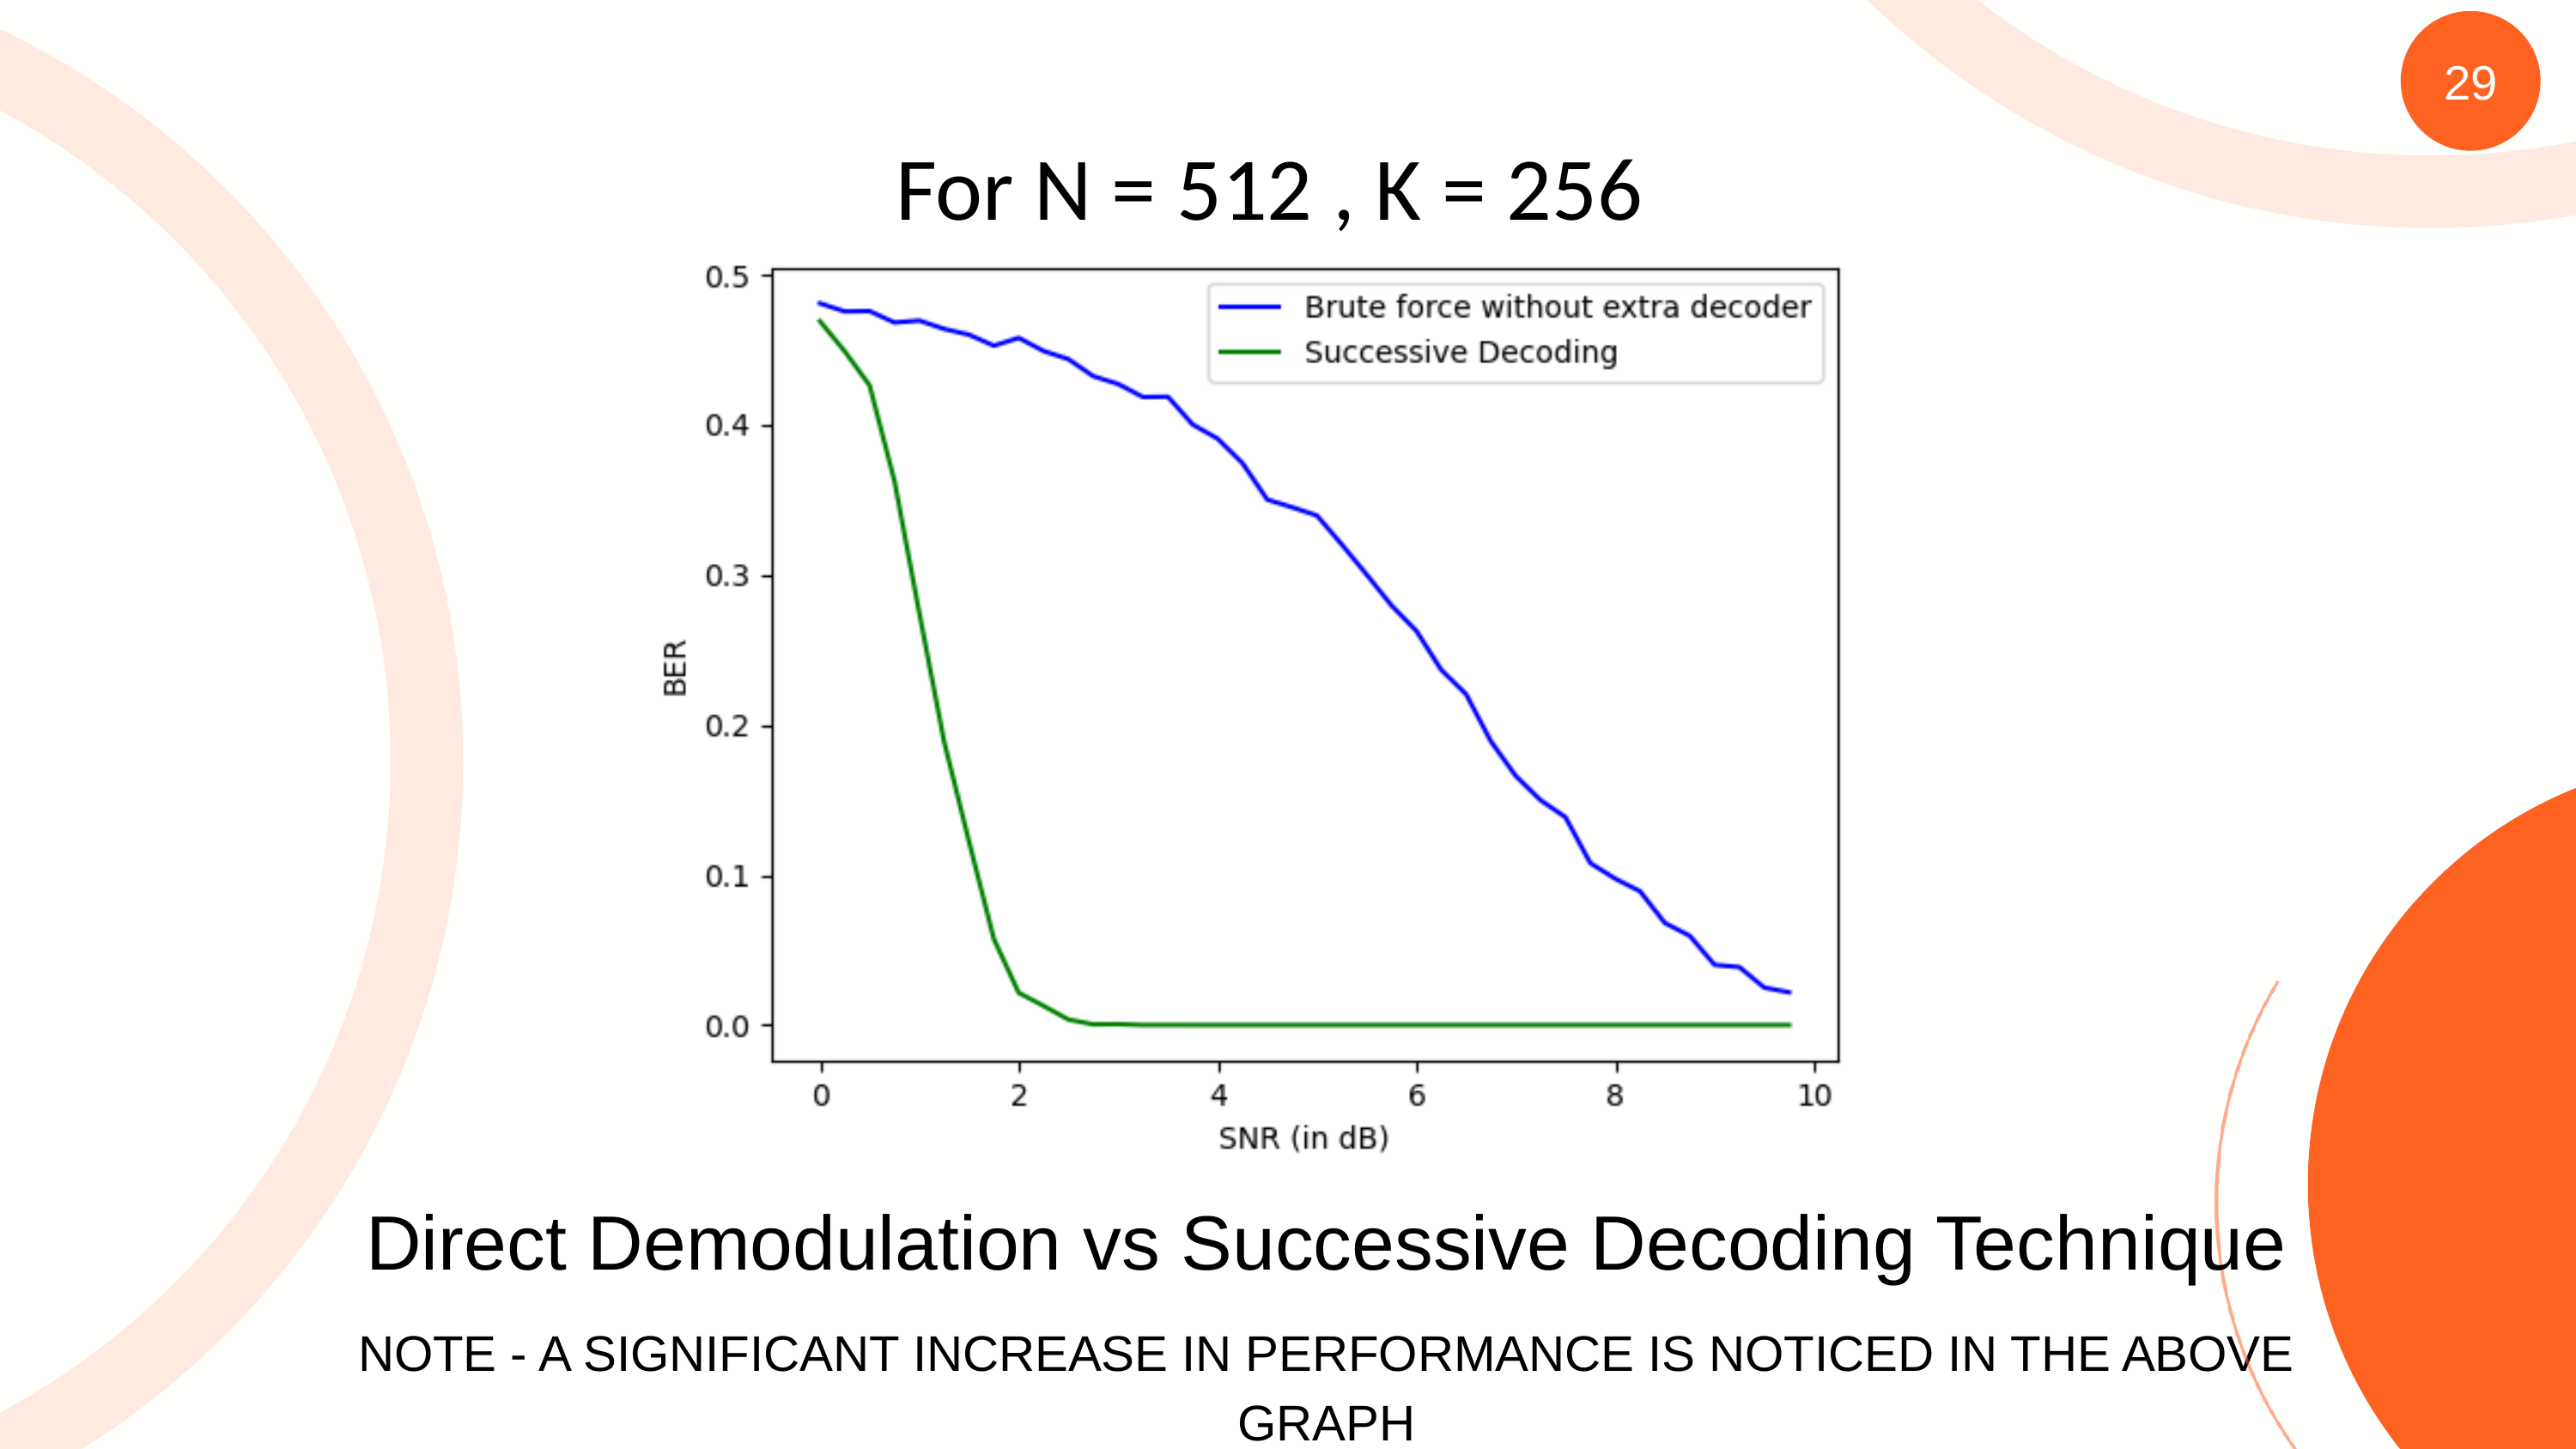

29
For N = 512 , K = 256

Direct Demodulation vs Successive Decoding Technique
NOTE - A SIGNIFICANT INCREASE IN PERFORMANCE IS NOTICED IN THE ABOVE GRAPH